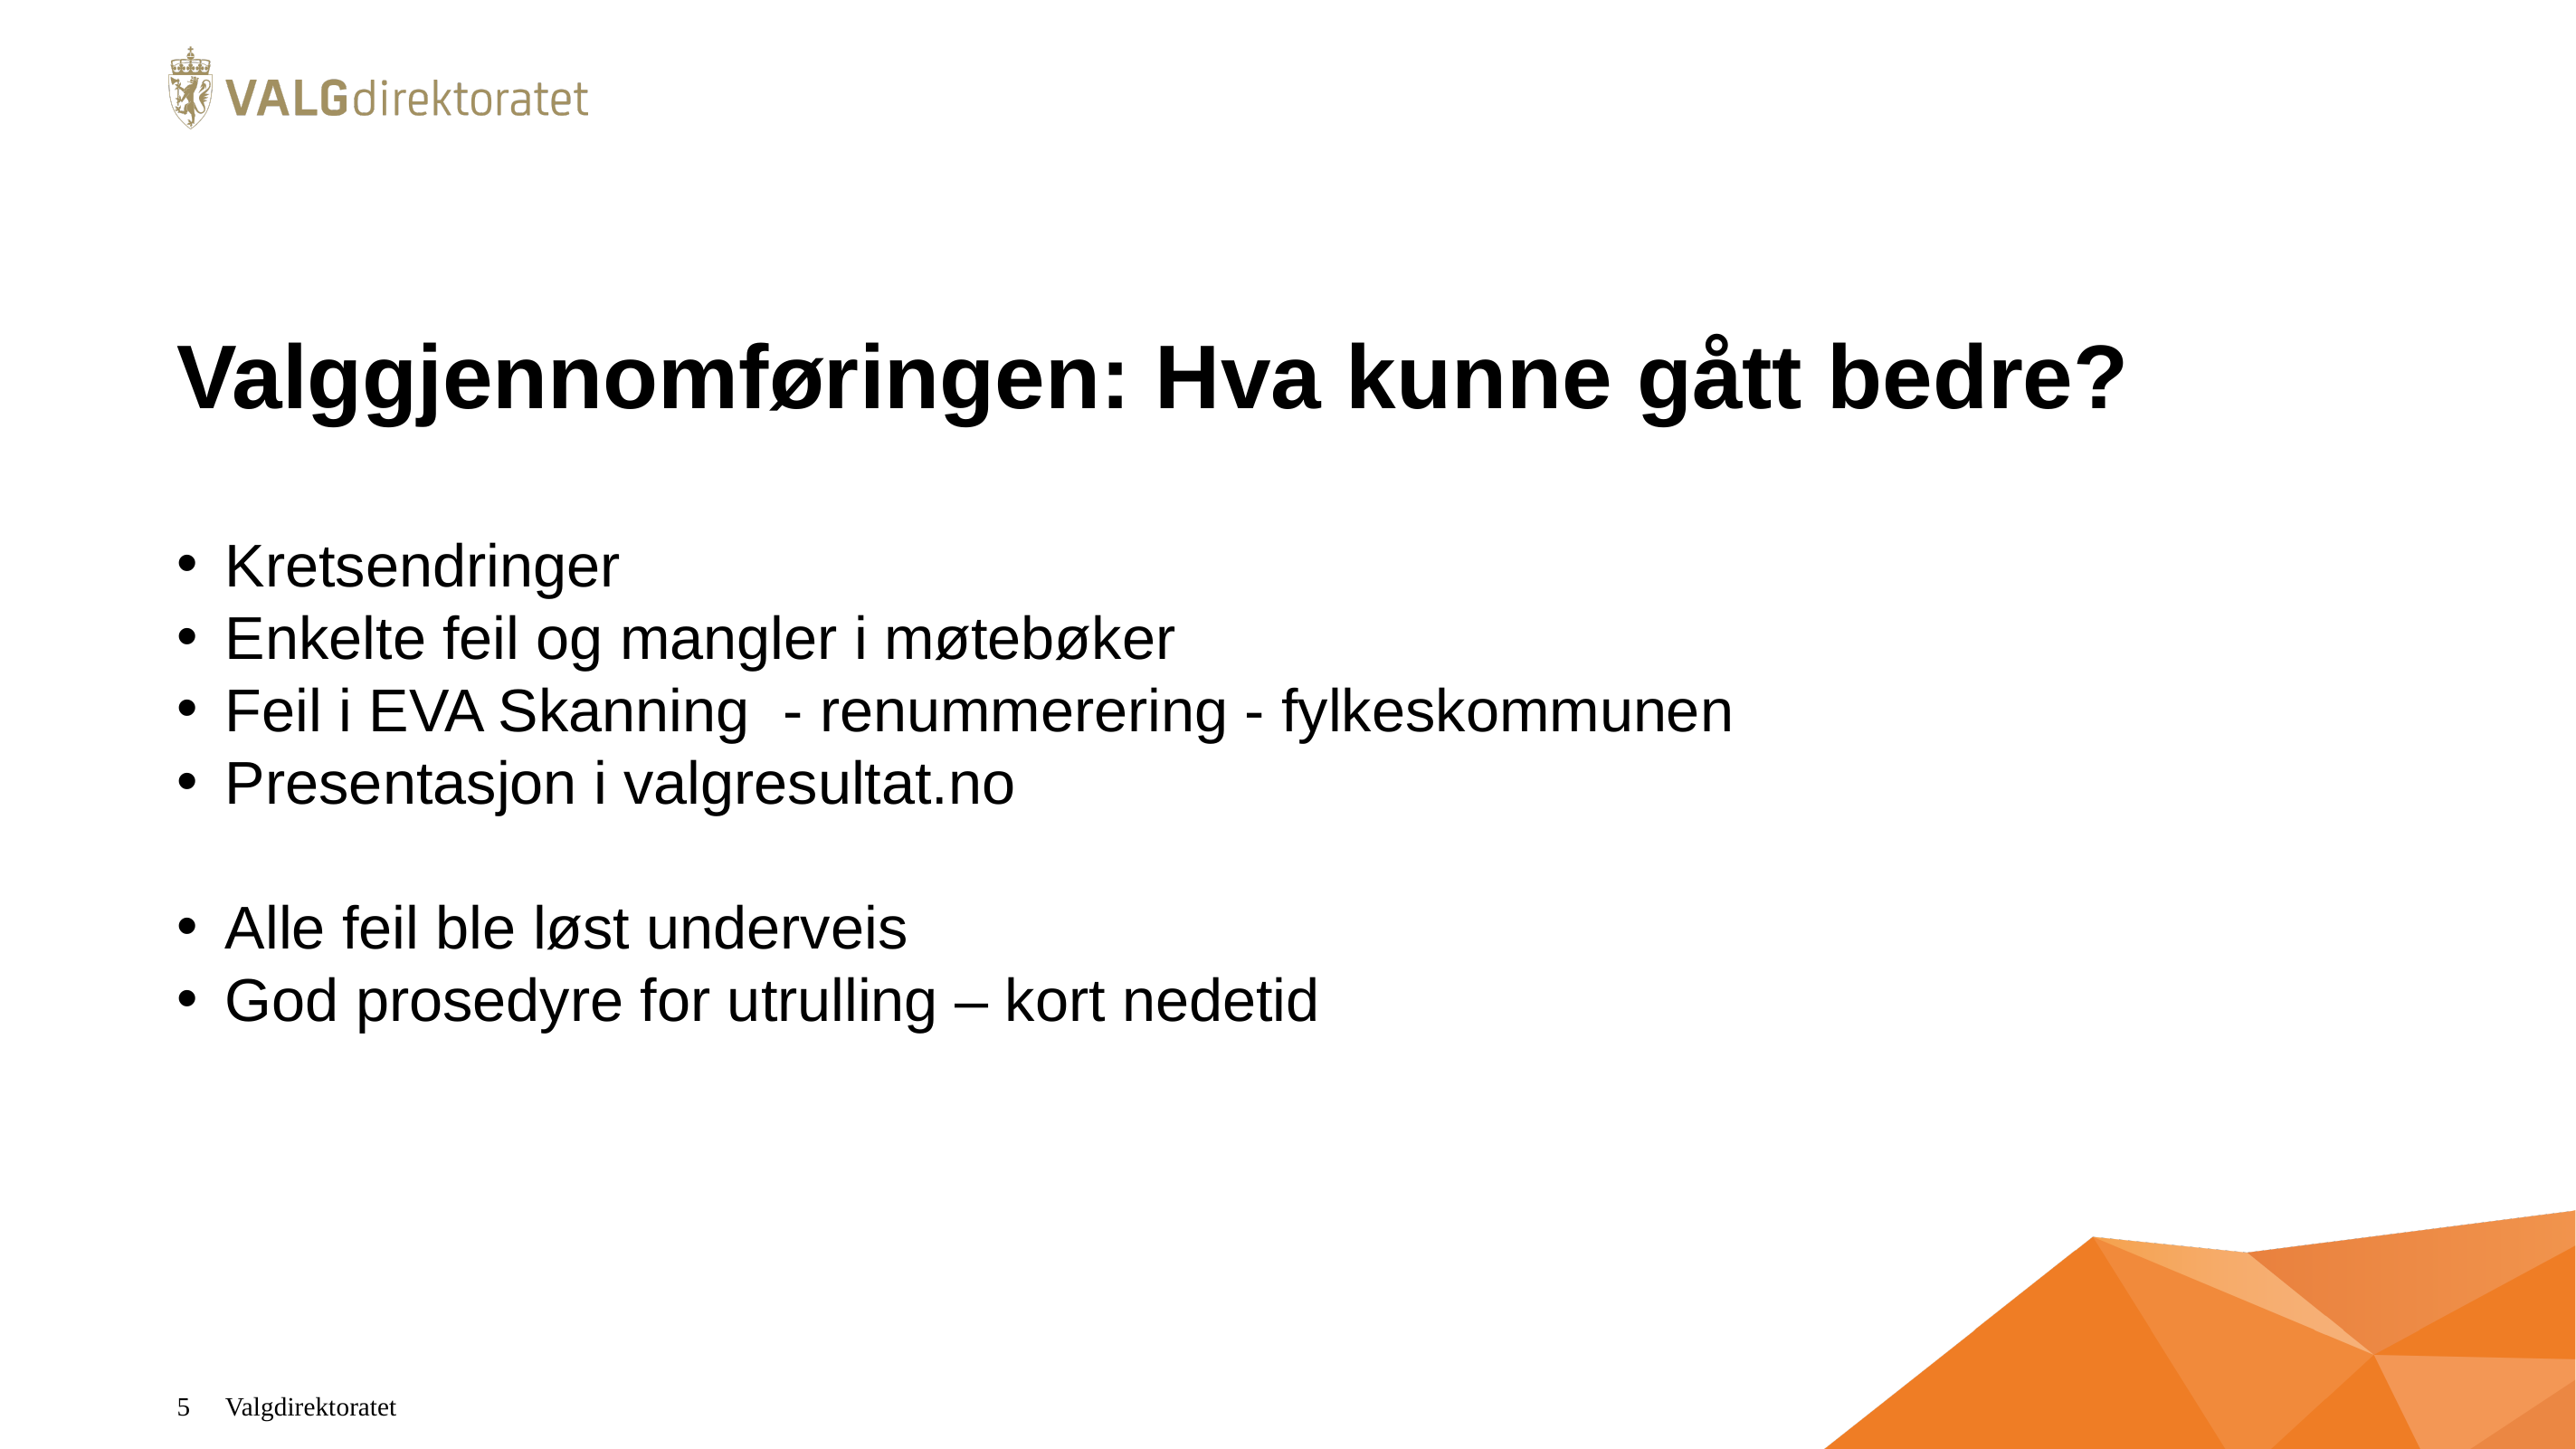

# Valggjennomføringen: Hva kunne gått bedre?
Kretsendringer
Enkelte feil og mangler i møtebøker
Feil i EVA Skanning  - renummerering - fylkeskommunen
Presentasjon i valgresultat.no

Alle feil ble løst underveis
God prosedyre for utrulling – kort nedetid
Valgdirektoratet
5